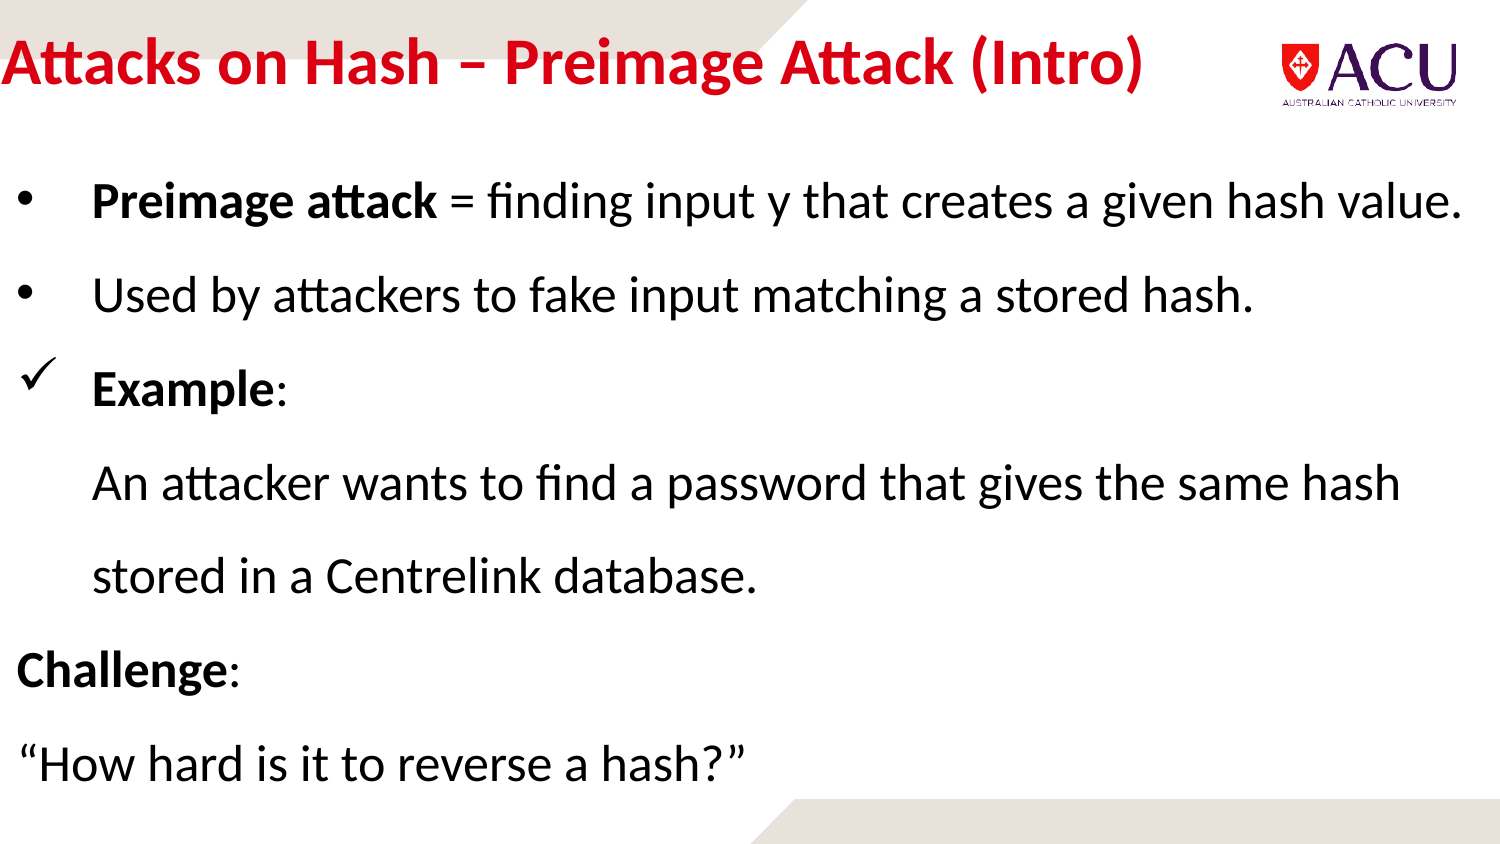

# Attacks on Hash – Preimage Attack (Intro)
Preimage attack = finding input y that creates a given hash value.
Used by attackers to fake input matching a stored hash.
Example:
An attacker wants to find a password that gives the same hash stored in a Centrelink database.
Challenge:
“How hard is it to reverse a hash?”